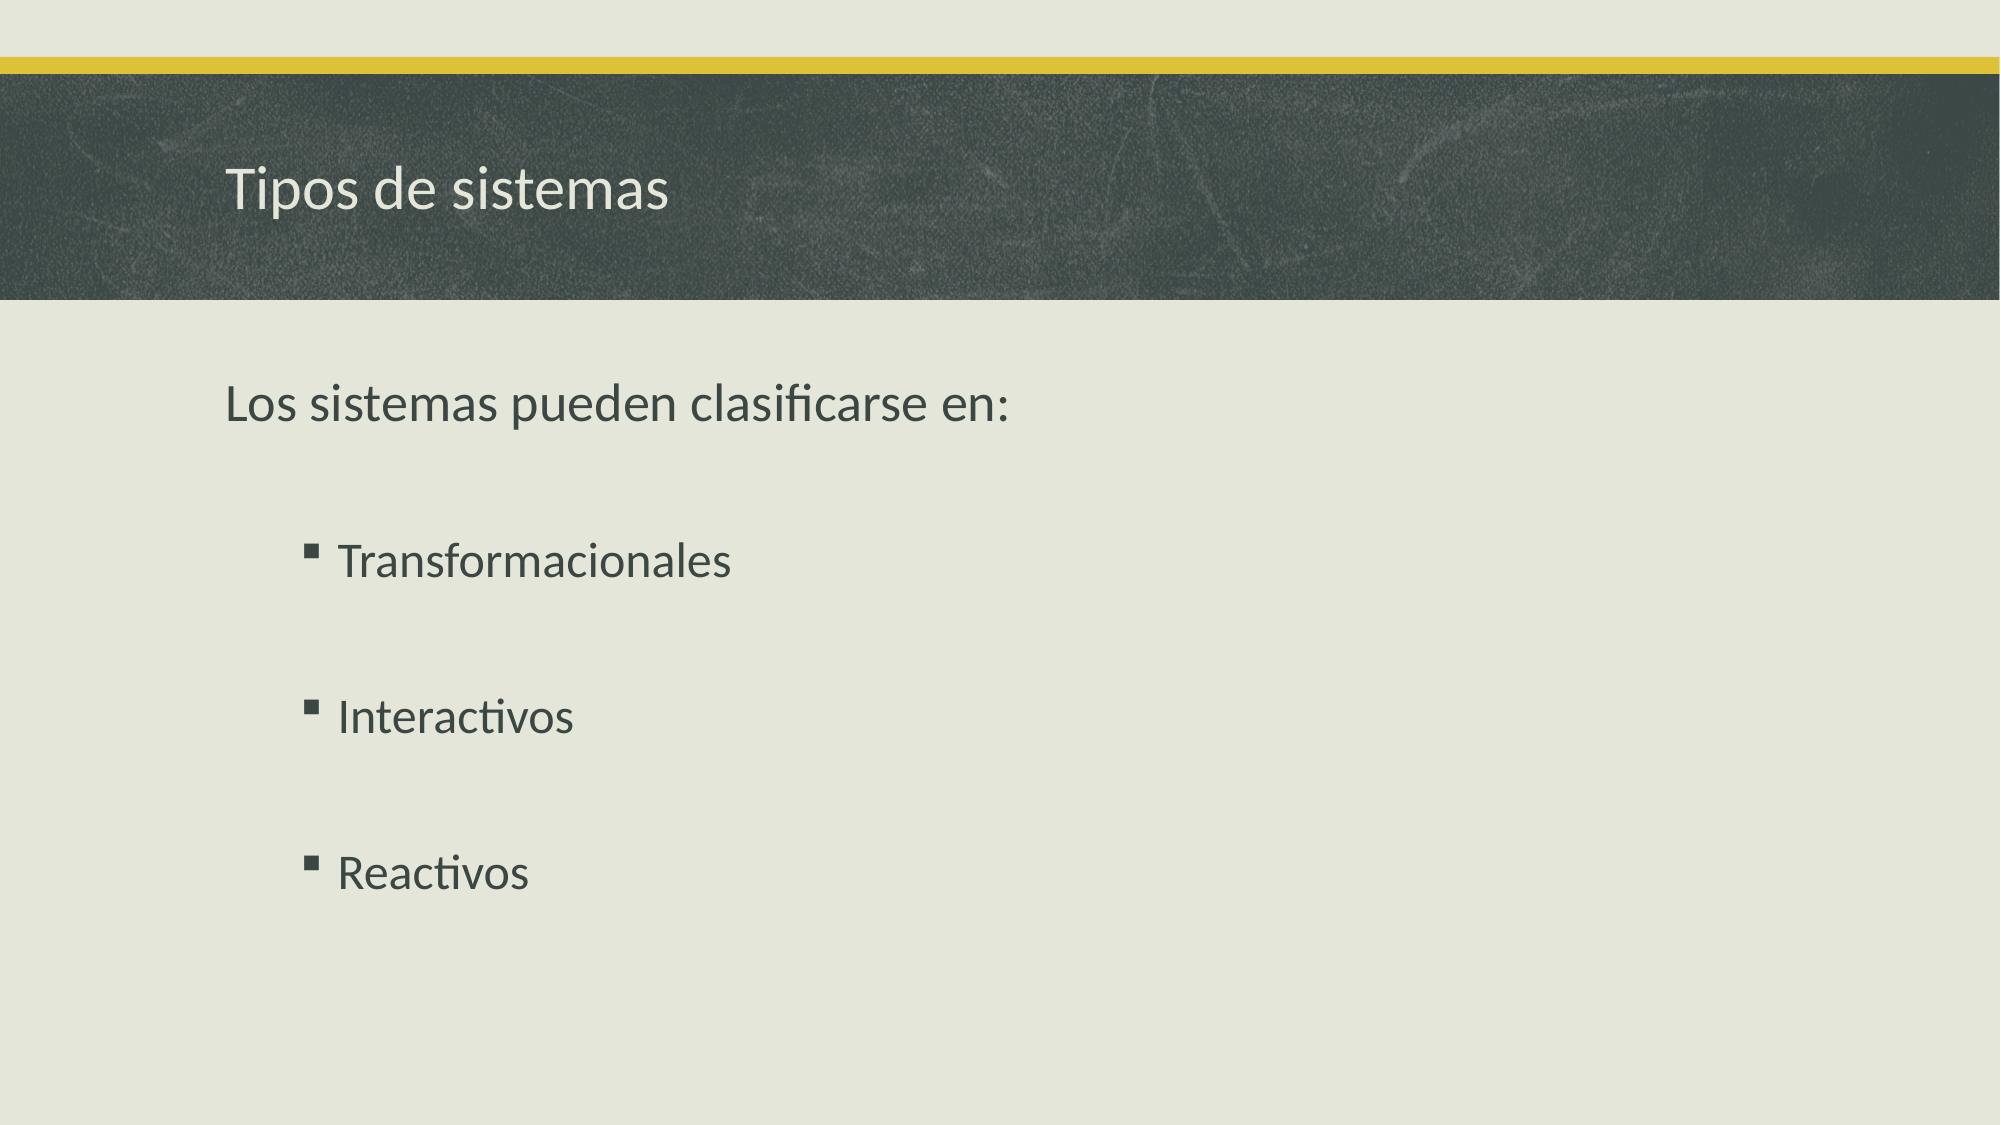

# Tipos de sistemas
Los sistemas pueden clasificarse en:

Transformacionales

Interactivos

Reactivos